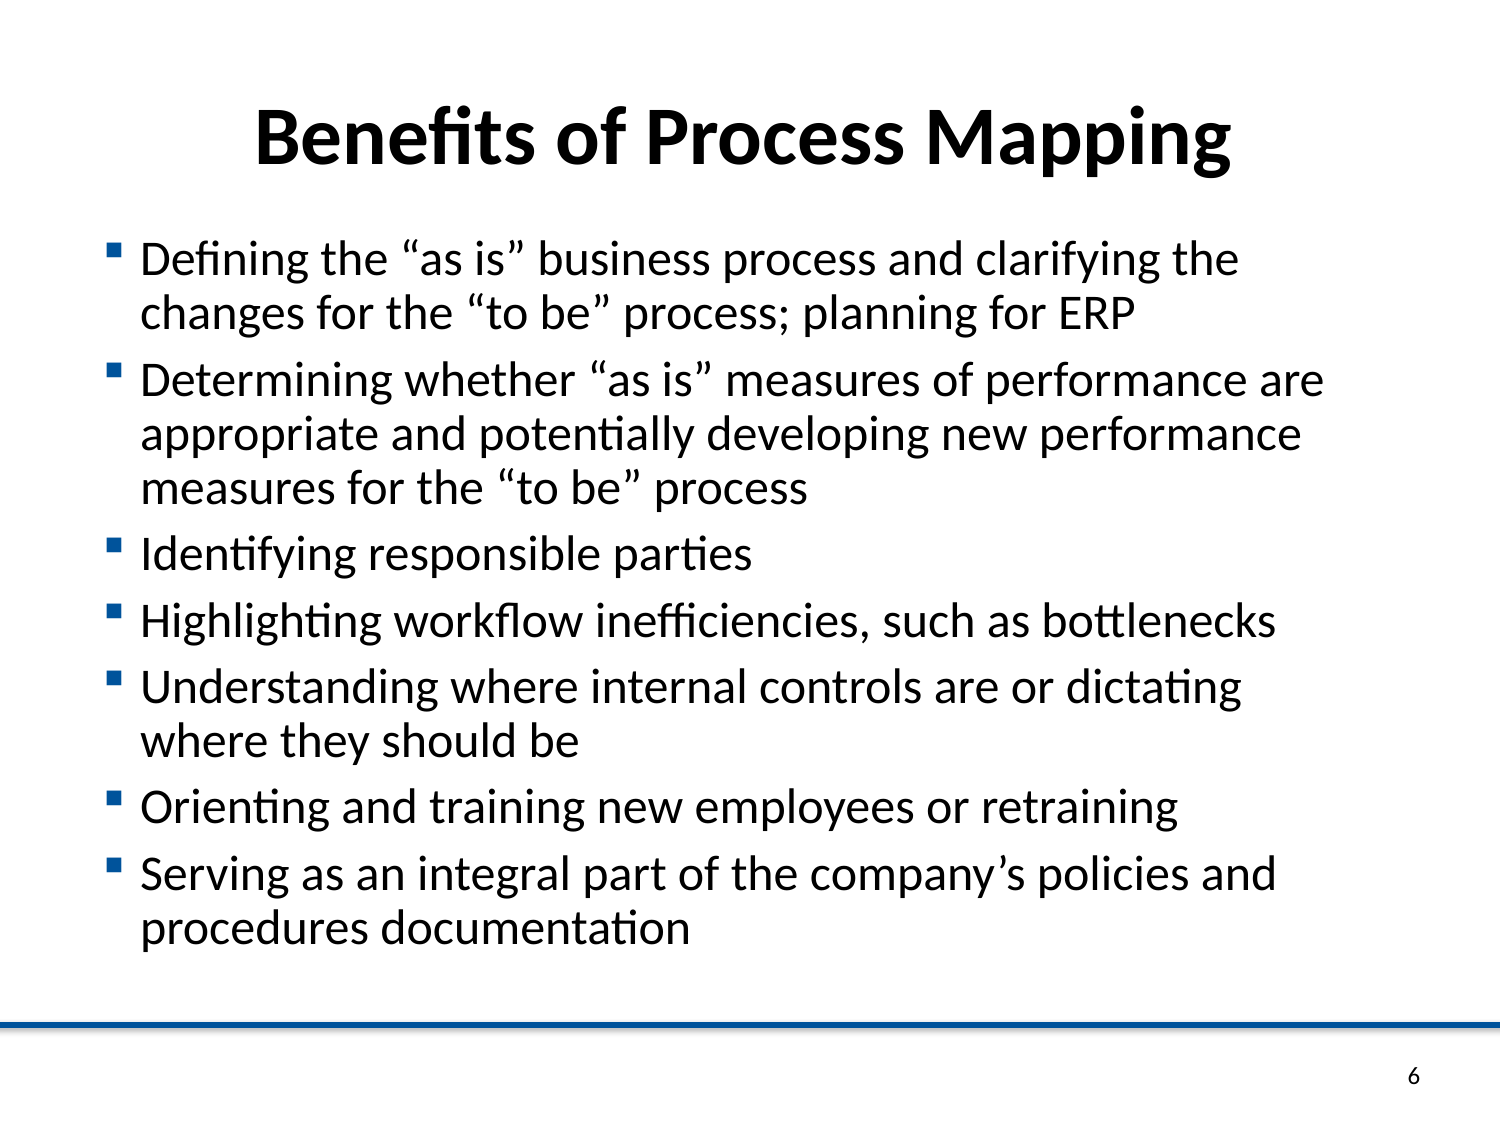

# Benefits of Process Mapping
Defining the “as is” business process and clarifying the changes for the “to be” process; planning for ERP
Determining whether “as is” measures of performance are appropriate and potentially developing new performance measures for the “to be” process
Identifying responsible parties
Highlighting workflow inefficiencies, such as bottlenecks
Understanding where internal controls are or dictating  where they should be
Orienting and training new employees or retraining
Serving as an integral part of the company’s policies and procedures documentation
6